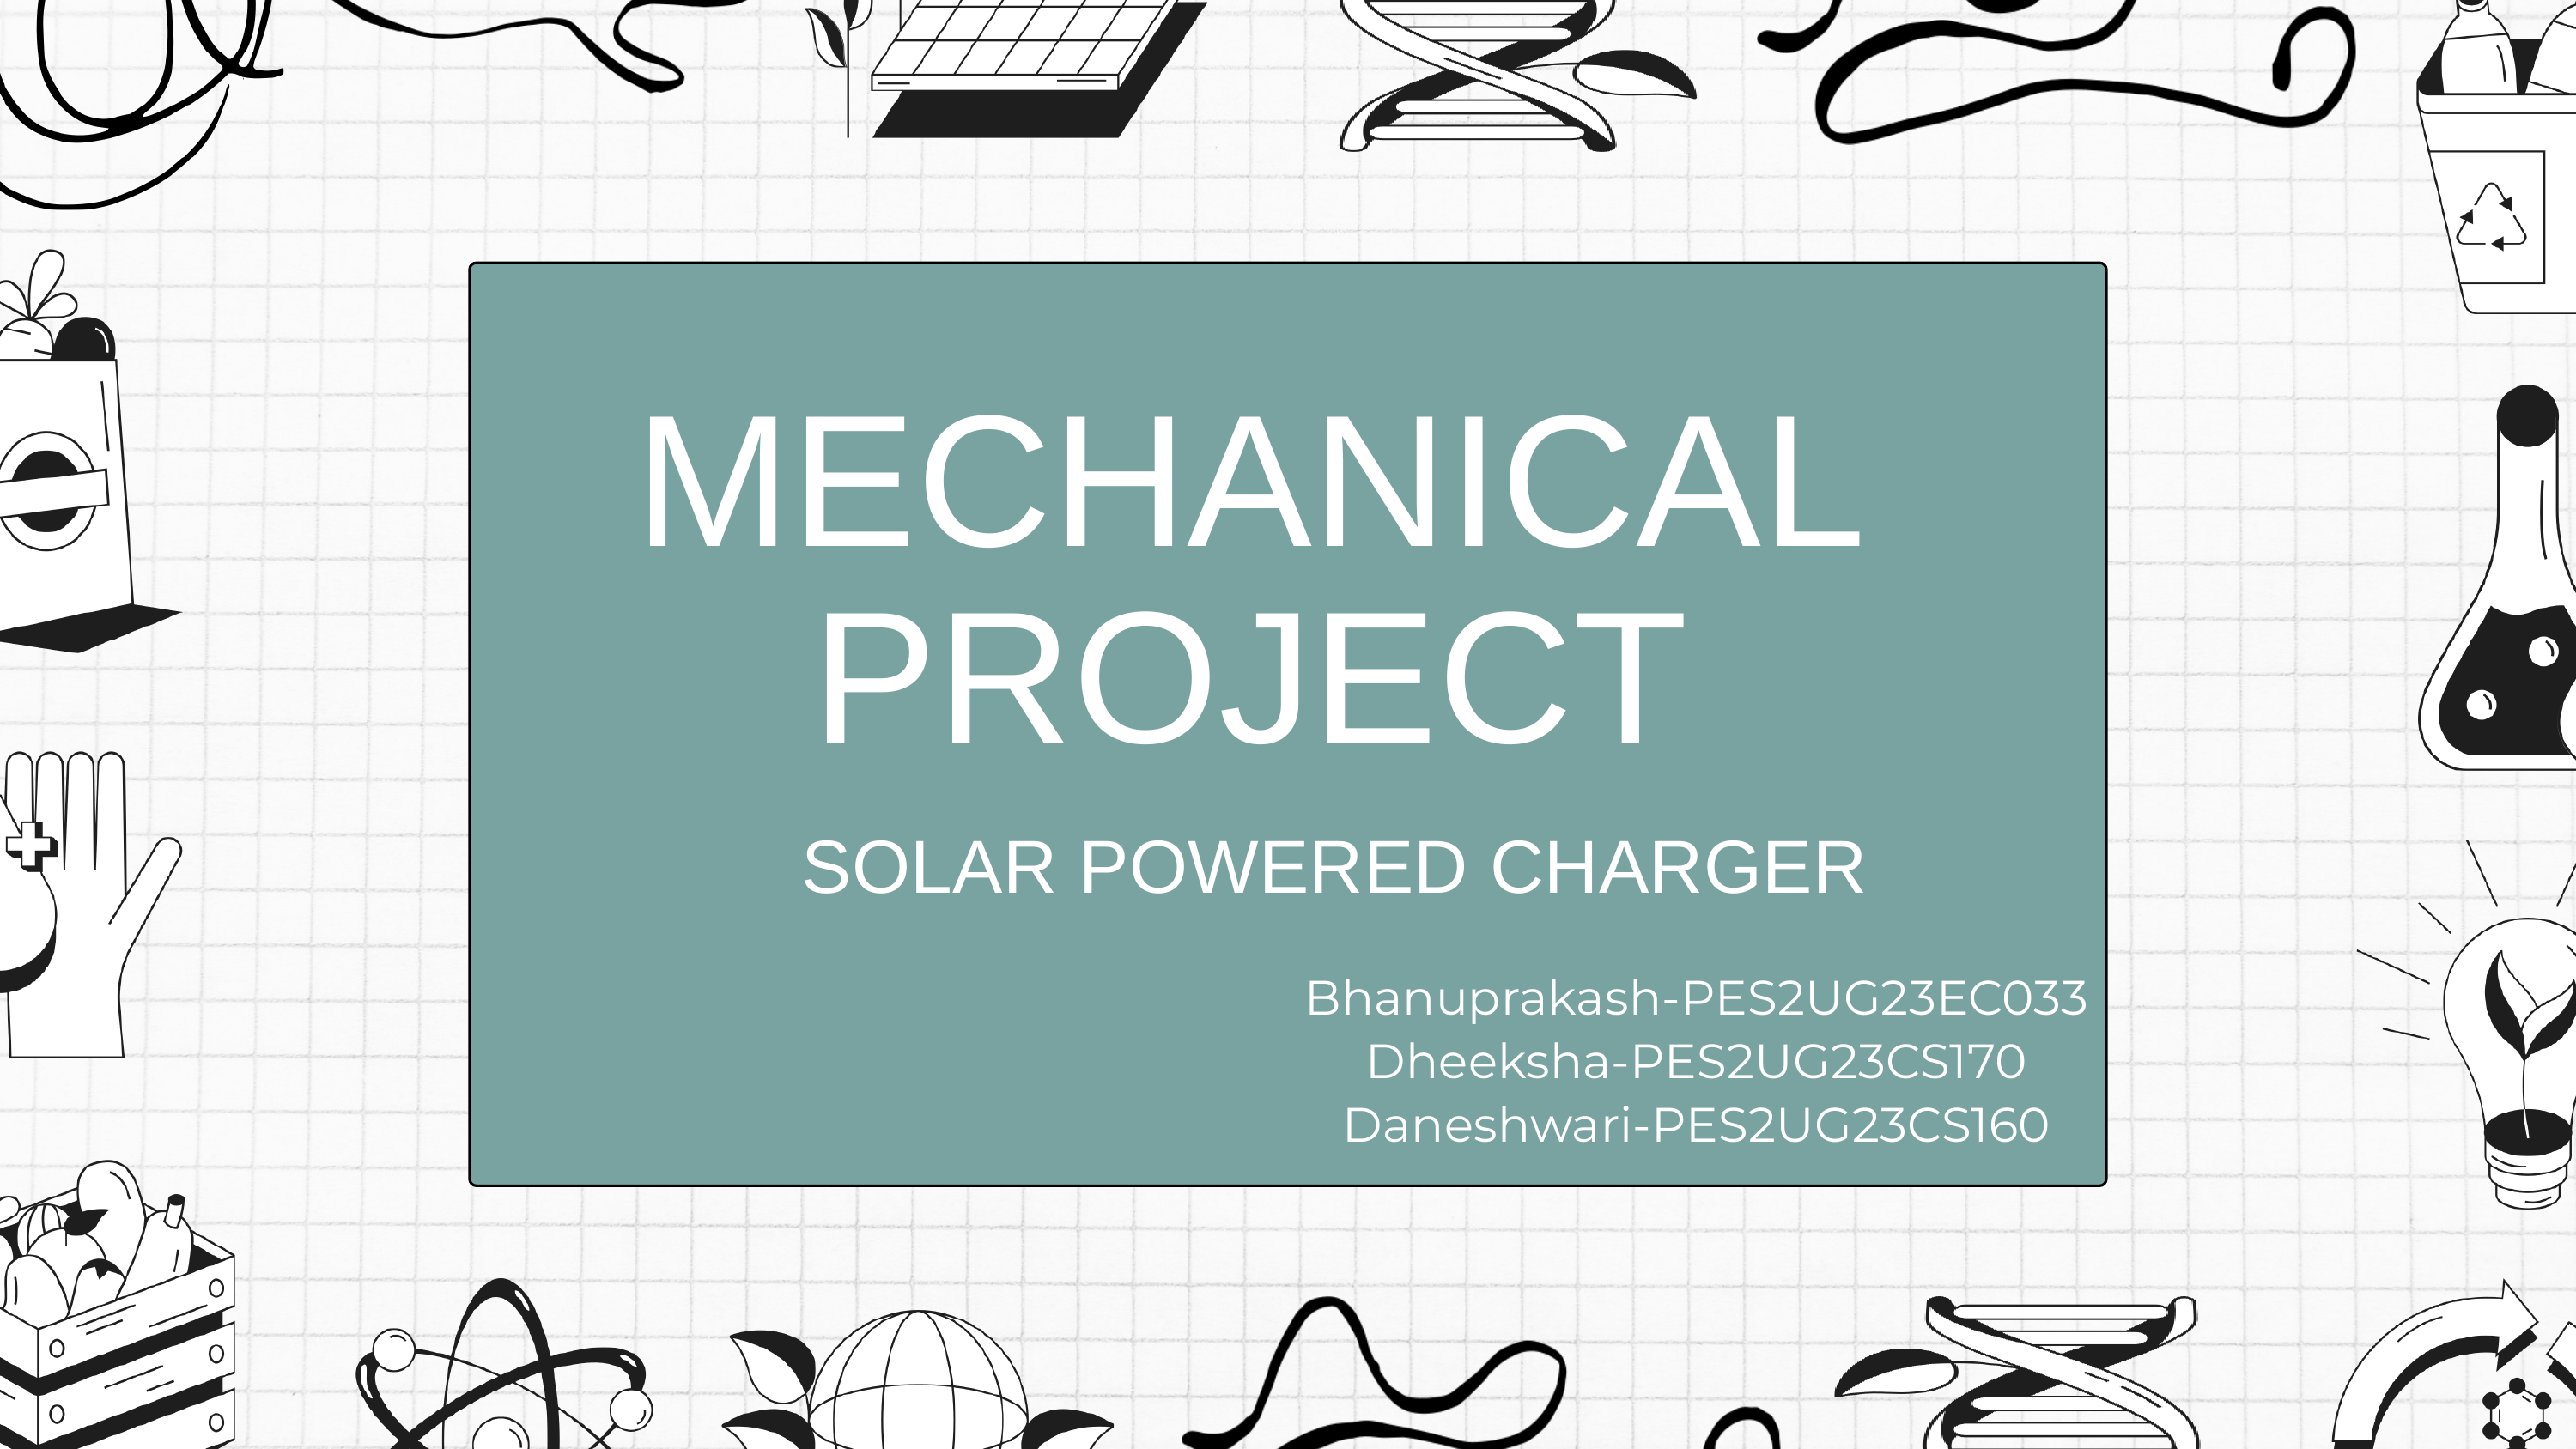

MECHANICAL
PROJECT

SOLAR POWERED CHARGER

Bhanuprakash-PES2UG23EC033
Dheeksha-PES2UG23CS170
Daneshwari-PES2UG23CS160